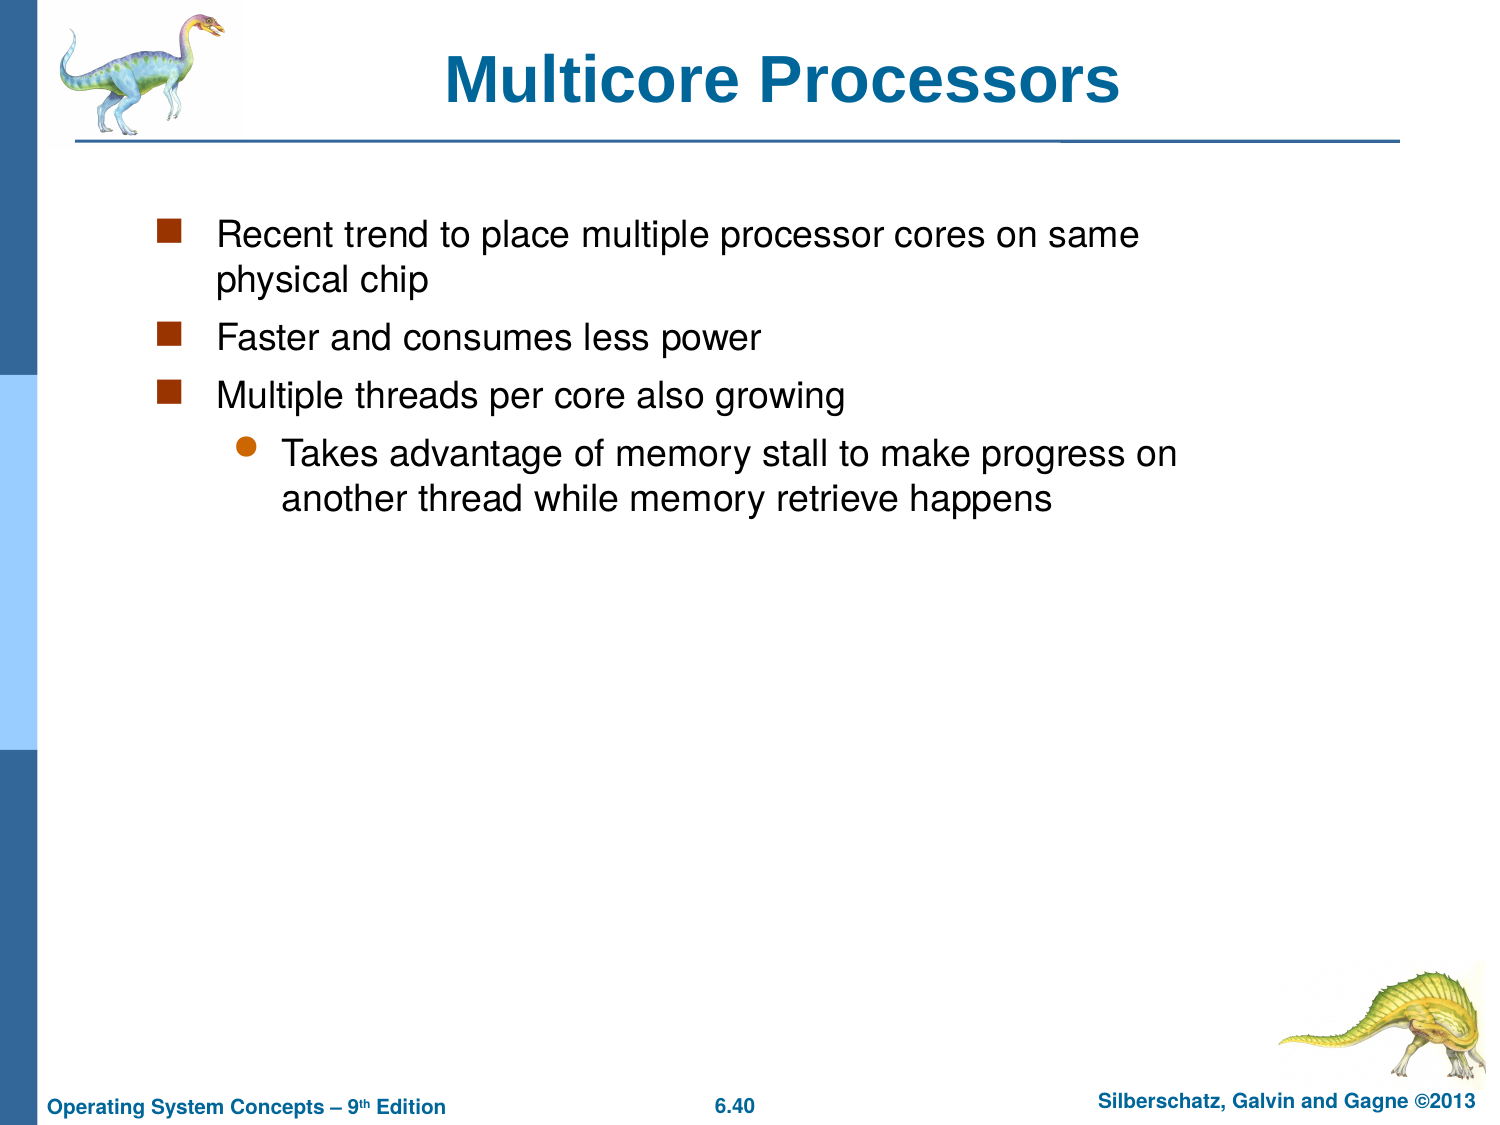

# Multicore Processors
Recent trend to place multiple processor cores on same physical chip
Faster and consumes less power
Multiple threads per core also growing
Takes advantage of memory stall to make progress on another thread while memory retrieve happens